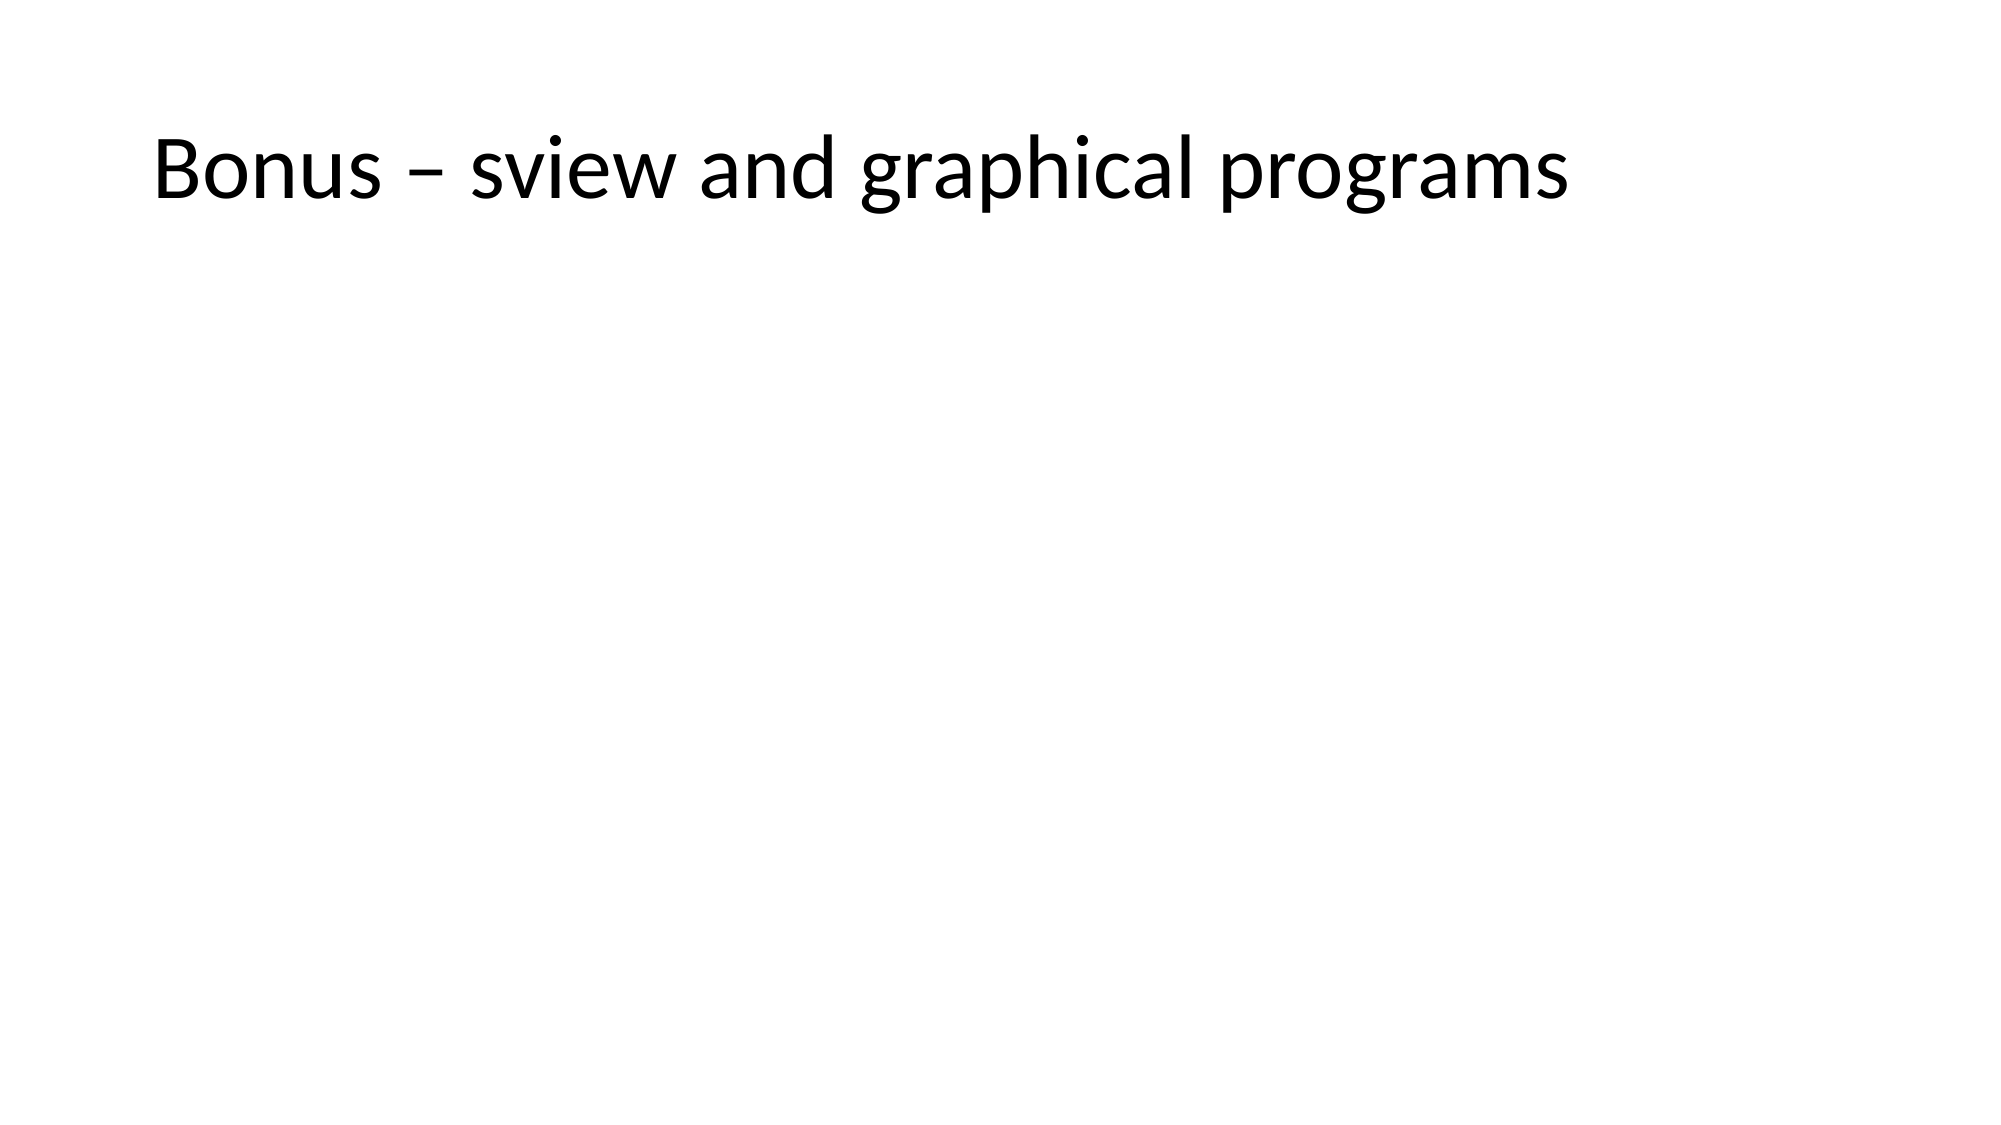

# Bonus – sview and graphical programs